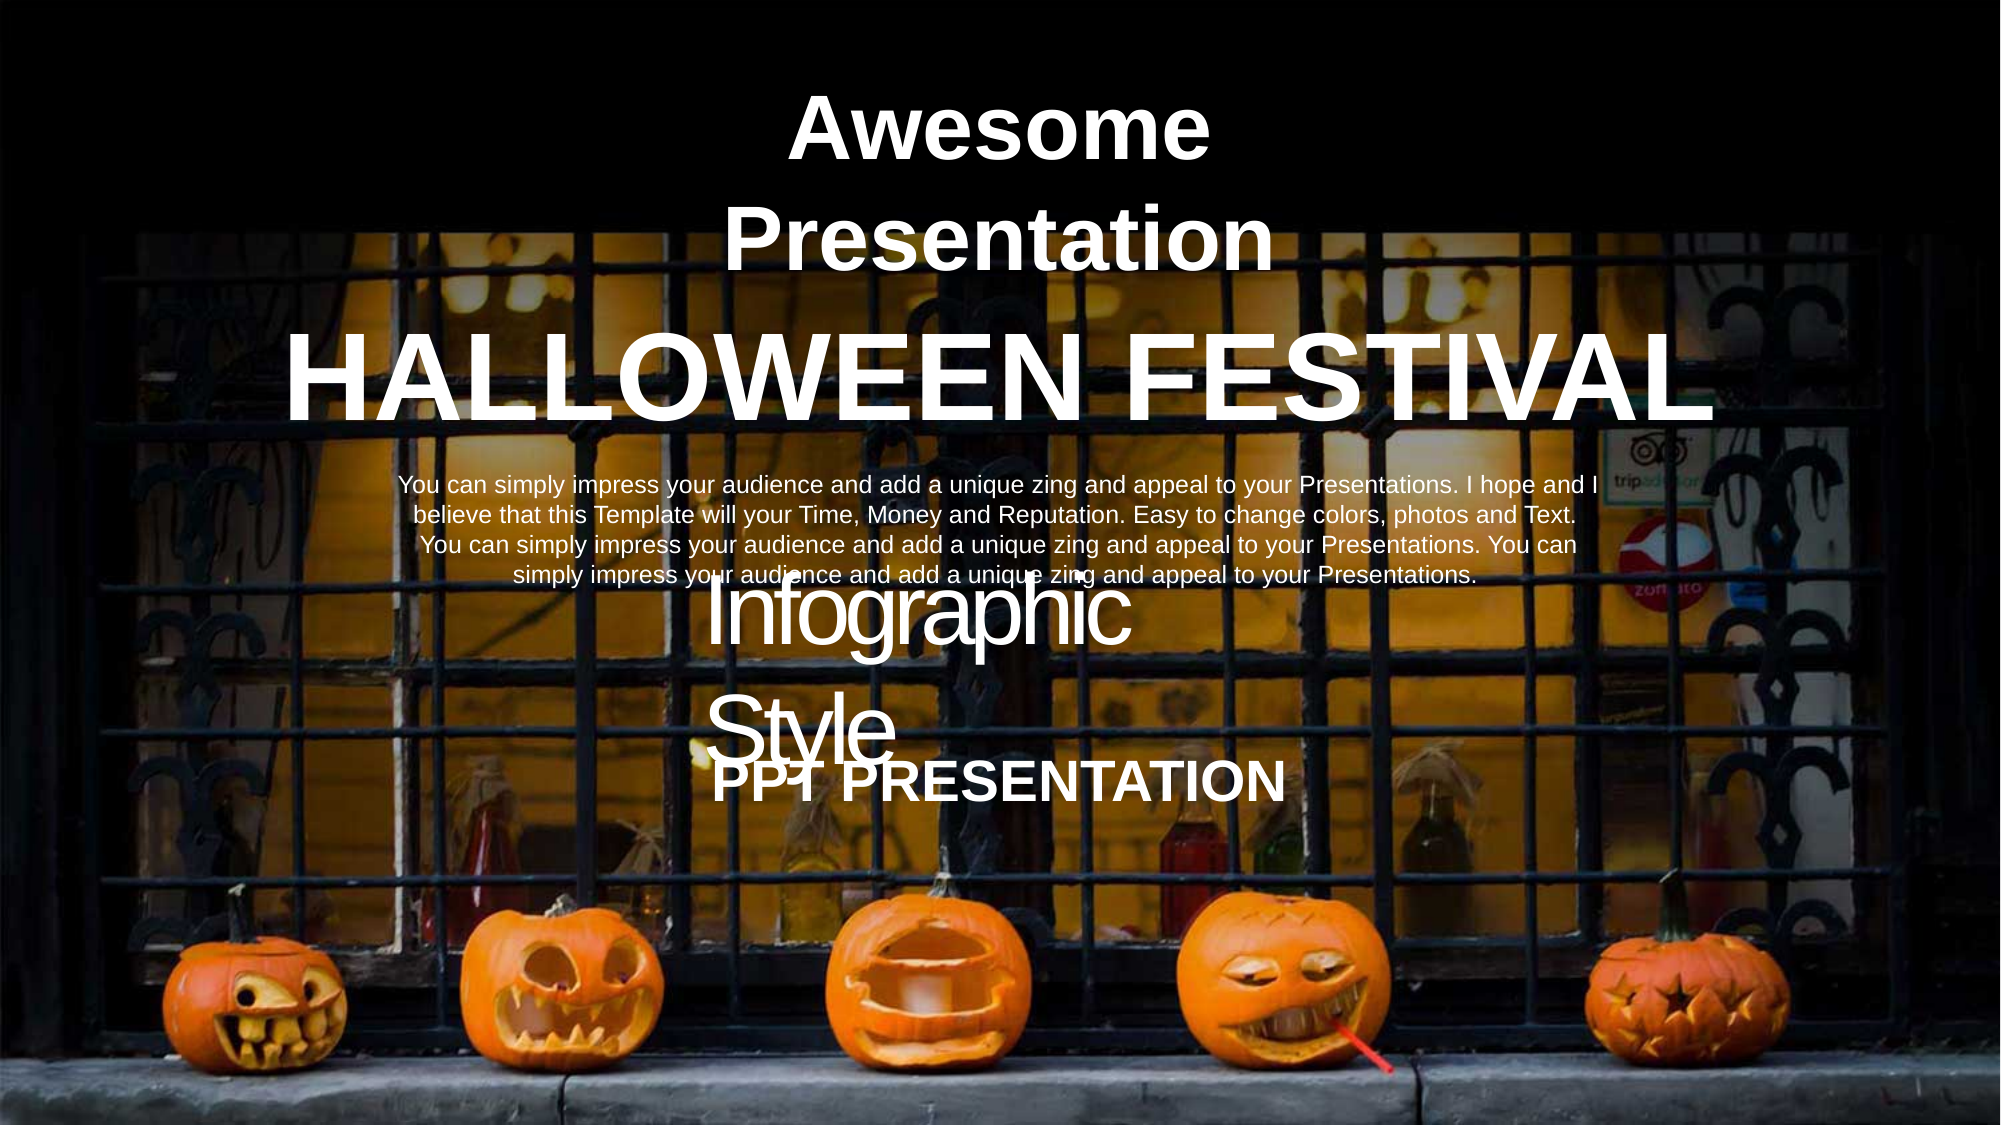

Awesome
Presentation
HALLOWEEN FESTIVAL
You can simply impress your audience and add a unique zing and appeal to your Presentations. I hope and I believe that this Template will your Time, Money and Reputation. Easy to change colors, photos and Text.  You can simply impress your audience and add a unique zing and appeal to your Presentations. You can simply impress your audience and add a unique zing and appeal to your Presentations.
Infographic Style
PPT PRESENTATION